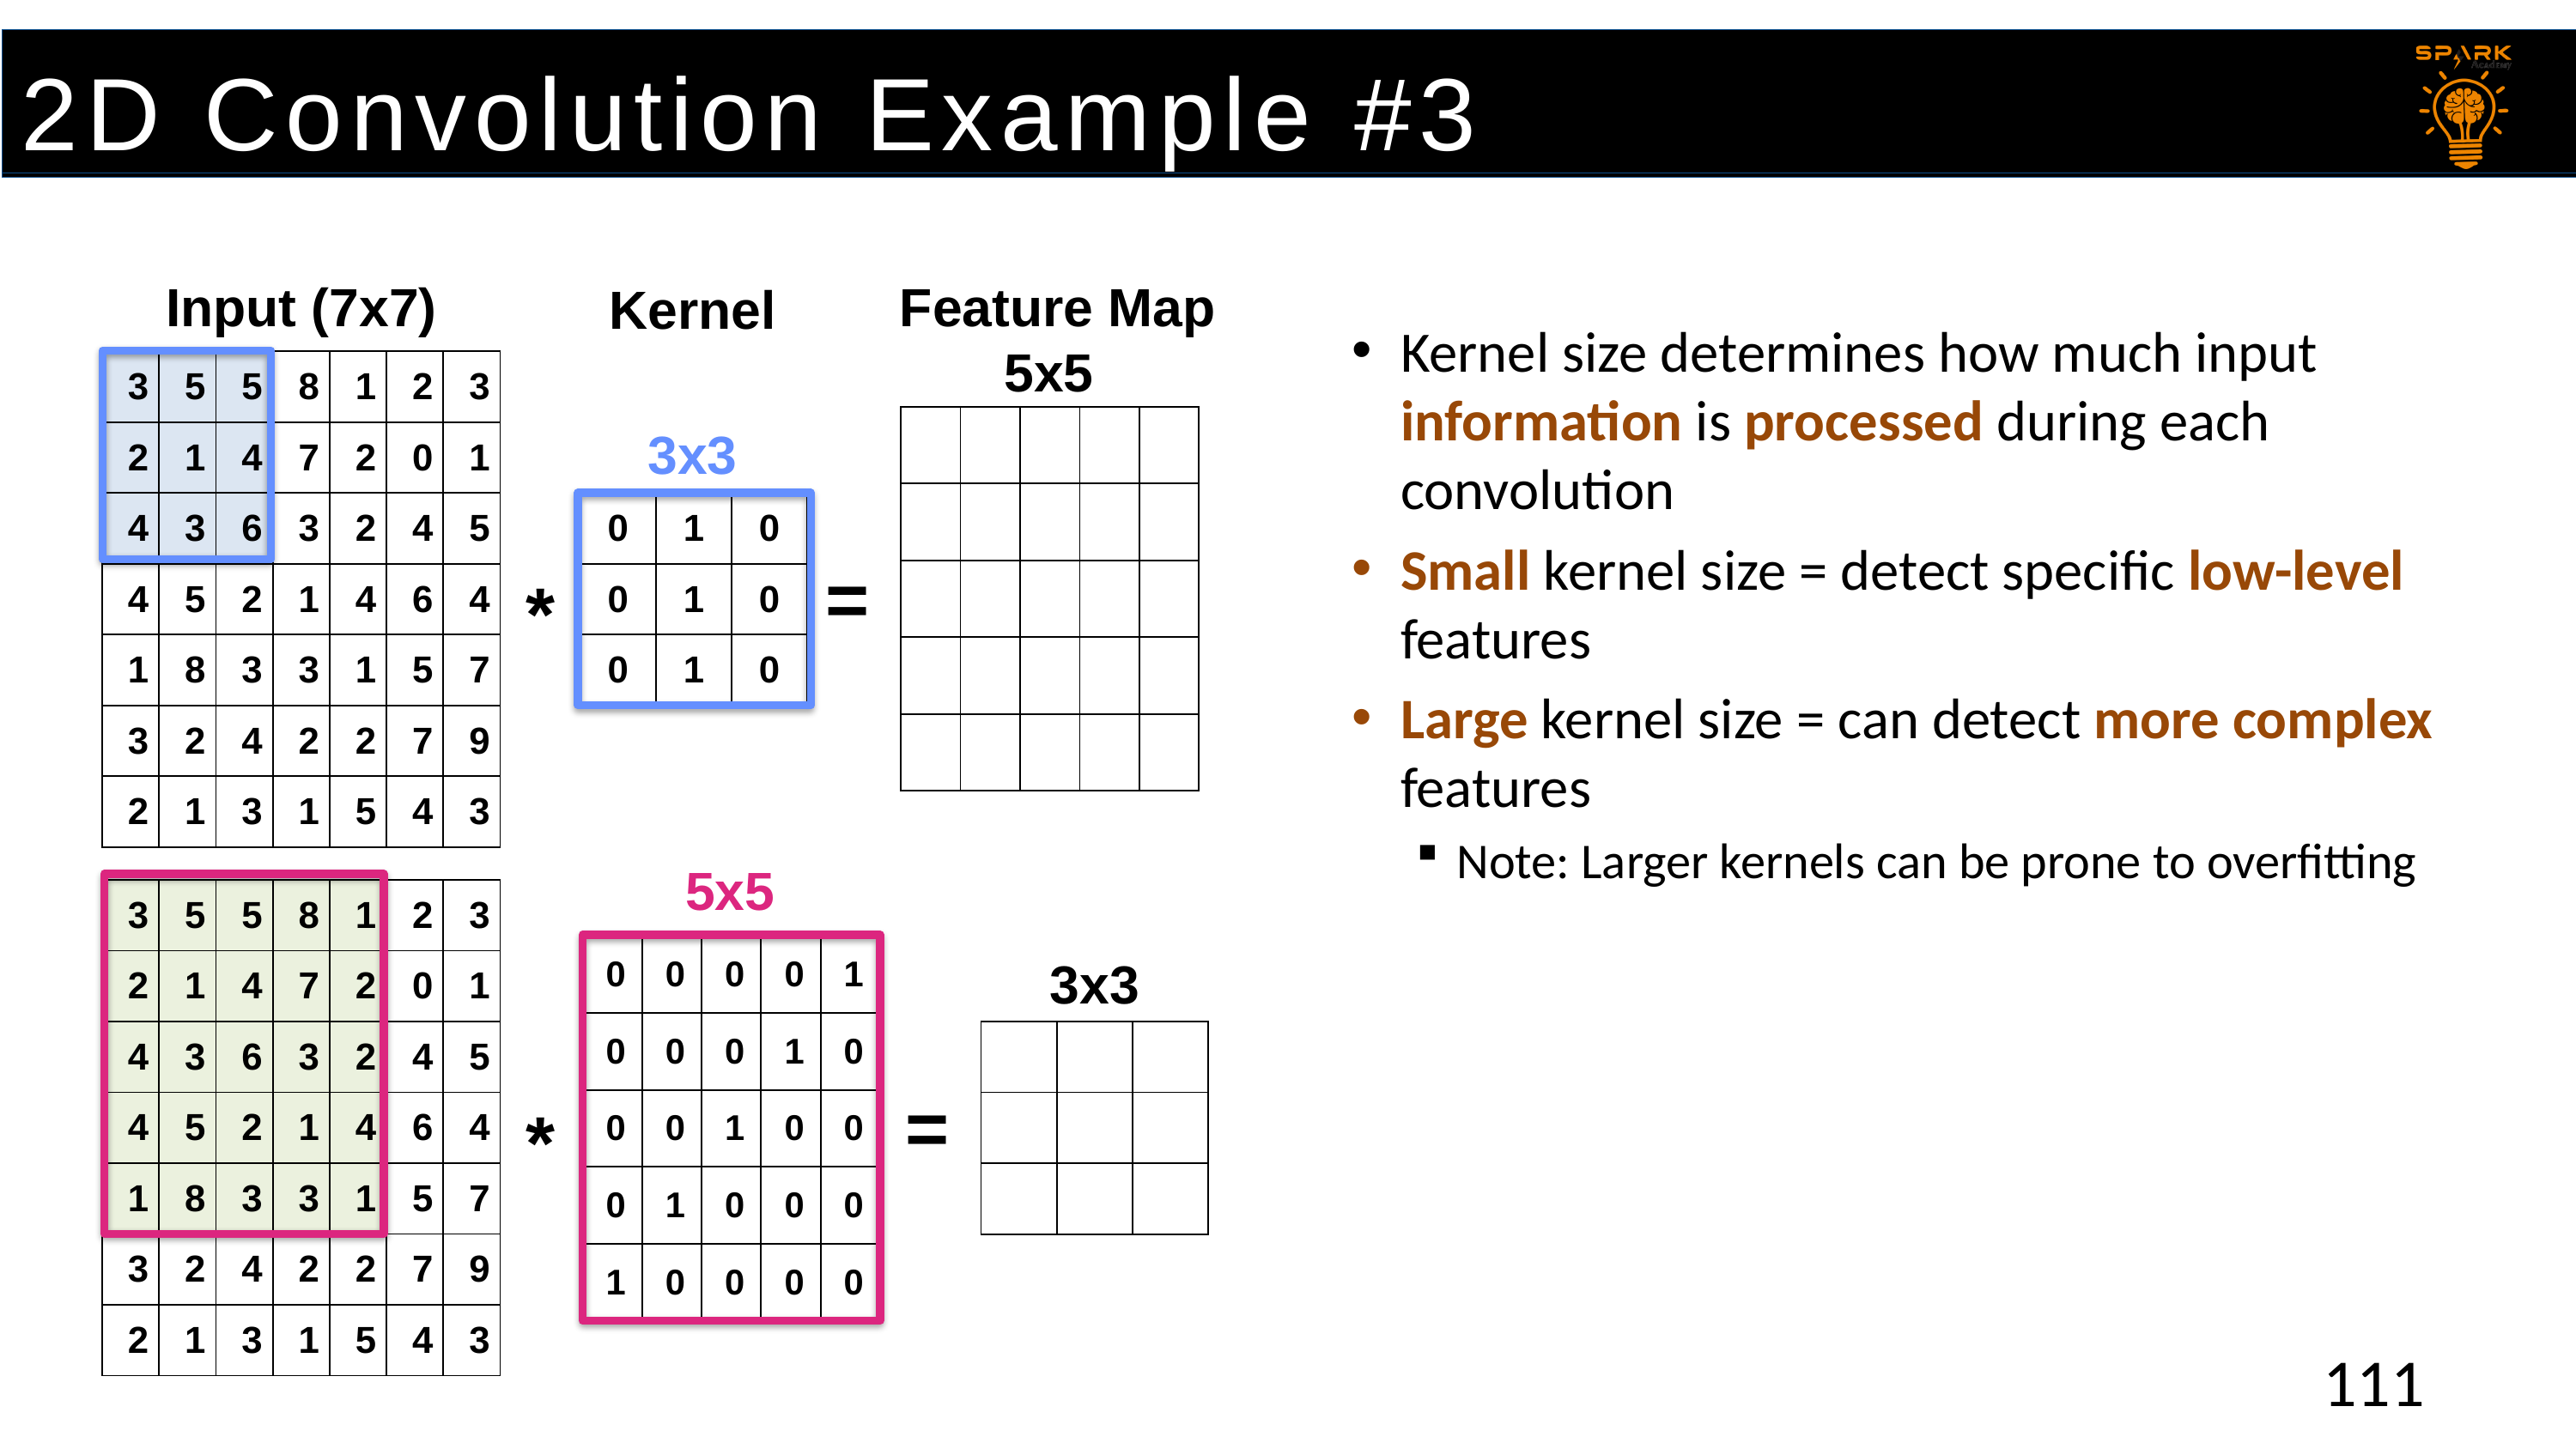

2D Convolution Example #3

Feature Map
Input (7x7)
Kernel
Kernel size determines how much input information is processed during each convolution
Small kernel size = detect specific low-level features
Large kernel size = can detect more complex features
Note: Larger kernels can be prone to overfitting

5x5

| 3 | 5 | 5 | 8 | 1 | 2 | 3 |
| --- | --- | --- | --- | --- | --- | --- |
| 2 | 1 | 4 | 7 | 2 | 0 | 1 |
| 4 | 3 | 6 | 3 | 2 | 4 | 5 |
| 4 | 5 | 2 | 1 | 4 | 6 | 4 |
| 1 | 8 | 3 | 3 | 1 | 5 | 7 |
| 3 | 2 | 4 | 2 | 2 | 7 | 9 |
| 2 | 1 | 3 | 1 | 5 | 4 | 3 |
|  |  |  |  |  |
| --- | --- | --- | --- | --- |
|  |  |  |  |  |
|  |  |  |  |  |
|  |  |  |  |  |
|  |  |  |  |  |
3x3
=
| 0 | 1 | 0 |
| --- | --- | --- |
| 0 | 1 | 0 |
| 0 | 1 | 0 |

*
5x5

| 3 | 5 | 5 | 8 | 1 | 2 | 3 |
| --- | --- | --- | --- | --- | --- | --- |
| 2 | 1 | 4 | 7 | 2 | 0 | 1 |
| 4 | 3 | 6 | 3 | 2 | 4 | 5 |
| 4 | 5 | 2 | 1 | 4 | 6 | 4 |
| 1 | 8 | 3 | 3 | 1 | 5 | 7 |
| 3 | 2 | 4 | 2 | 2 | 7 | 9 |
| 2 | 1 | 3 | 1 | 5 | 4 | 3 |

| 0 | 0 | 0 | 0 | 1 |
| --- | --- | --- | --- | --- |
| 0 | 0 | 0 | 1 | 0 |
| 0 | 0 | 1 | 0 | 0 |
| 0 | 1 | 0 | 0 | 0 |
| 1 | 0 | 0 | 0 | 0 |
3x3
=
|  |  |  |
| --- | --- | --- |
|  |  |  |
|  |  |  |
*
111
111